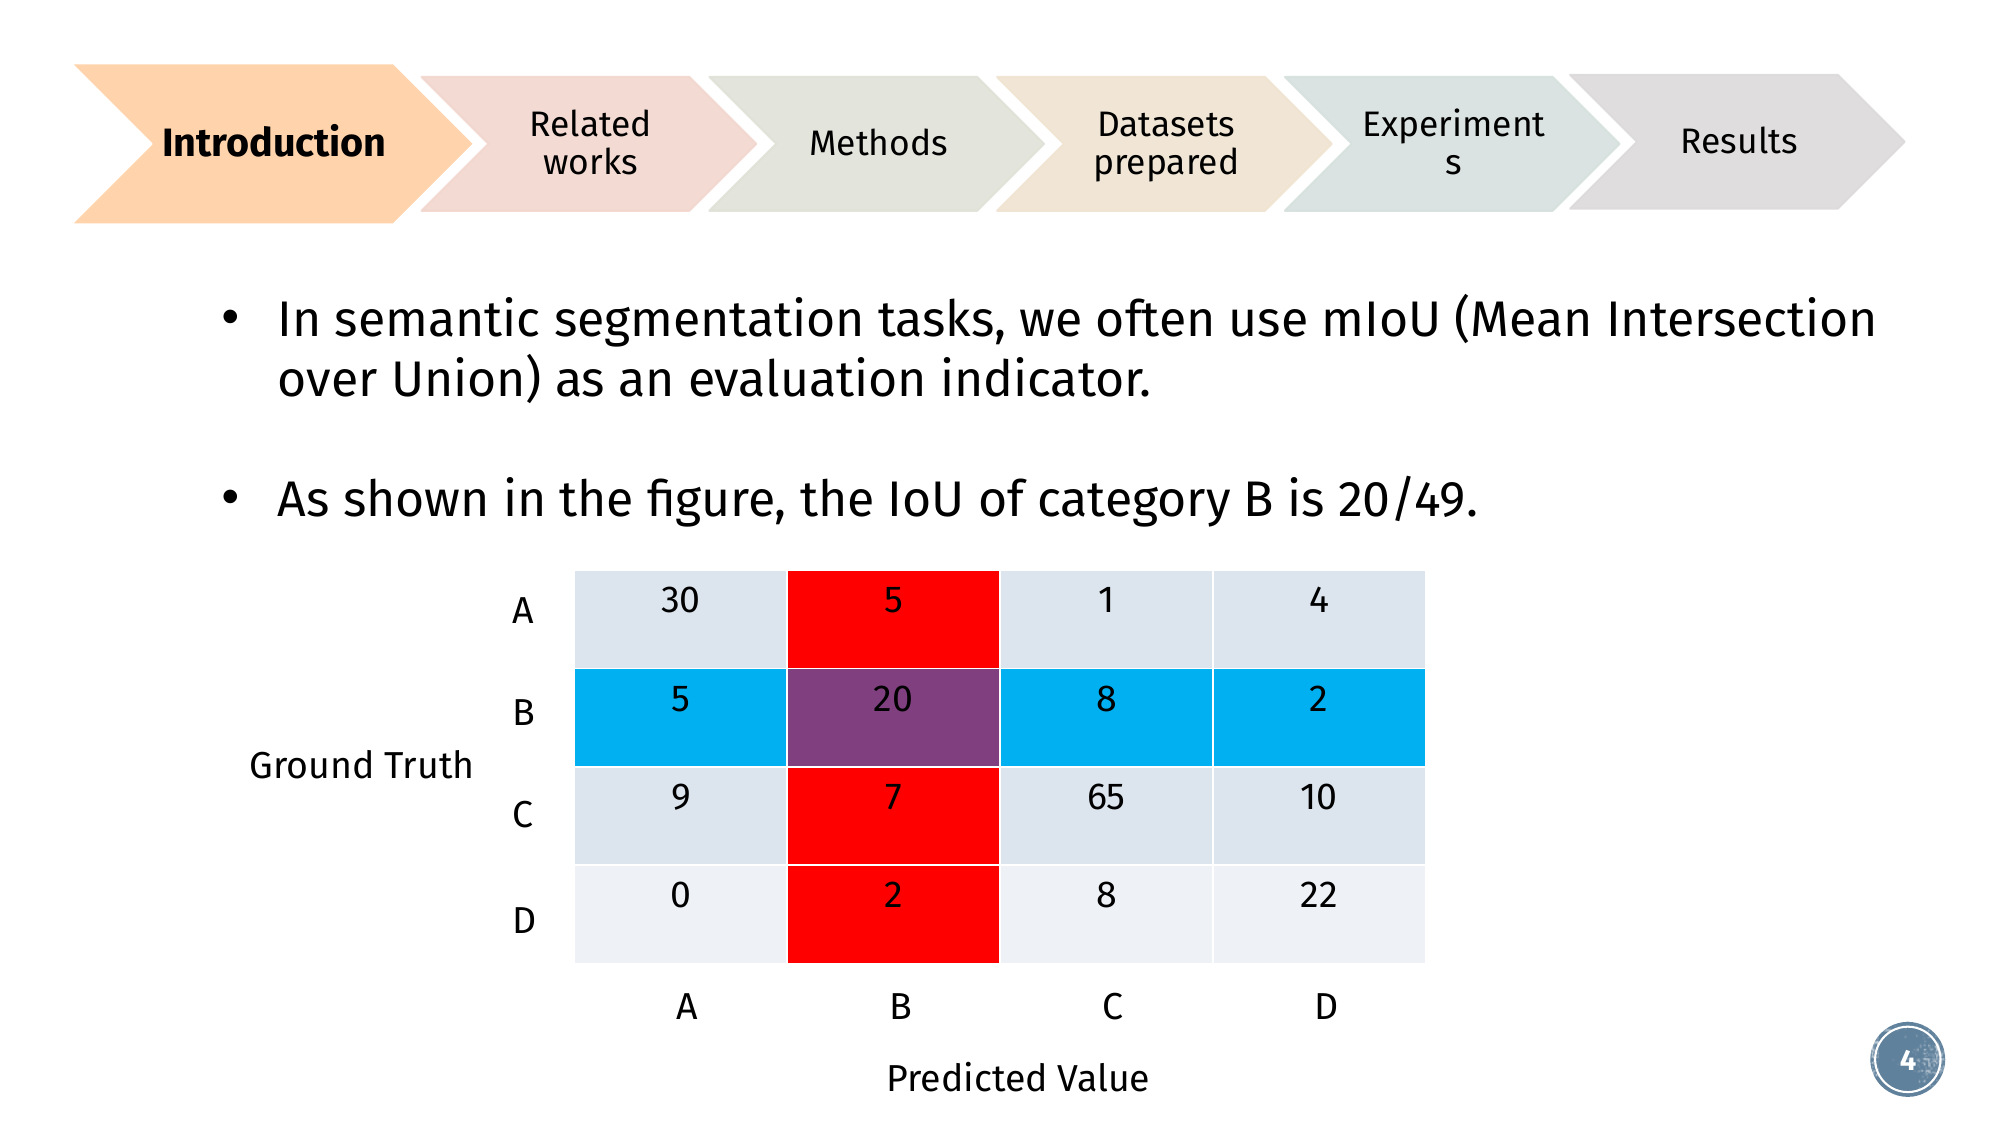

Introduction
Related works
Methods
Datasets prepared
Experiments
Results

In semantic segmentation tasks, we often use mIoU (Mean Intersection over Union) as an evaluation indicator.

As shown in the figure, the IoU of category B is 20/49.
| 30 | 5 | 1 | 4 |
| --- | --- | --- | --- |
| 5 | 20 | 8 | 2 |
| 9 | 7 | 65 | 10 |
| 0 | 2 | 8 | 22 |
A
B
Ground Truth
C
D
A
B
C
D
4
Predicted Value